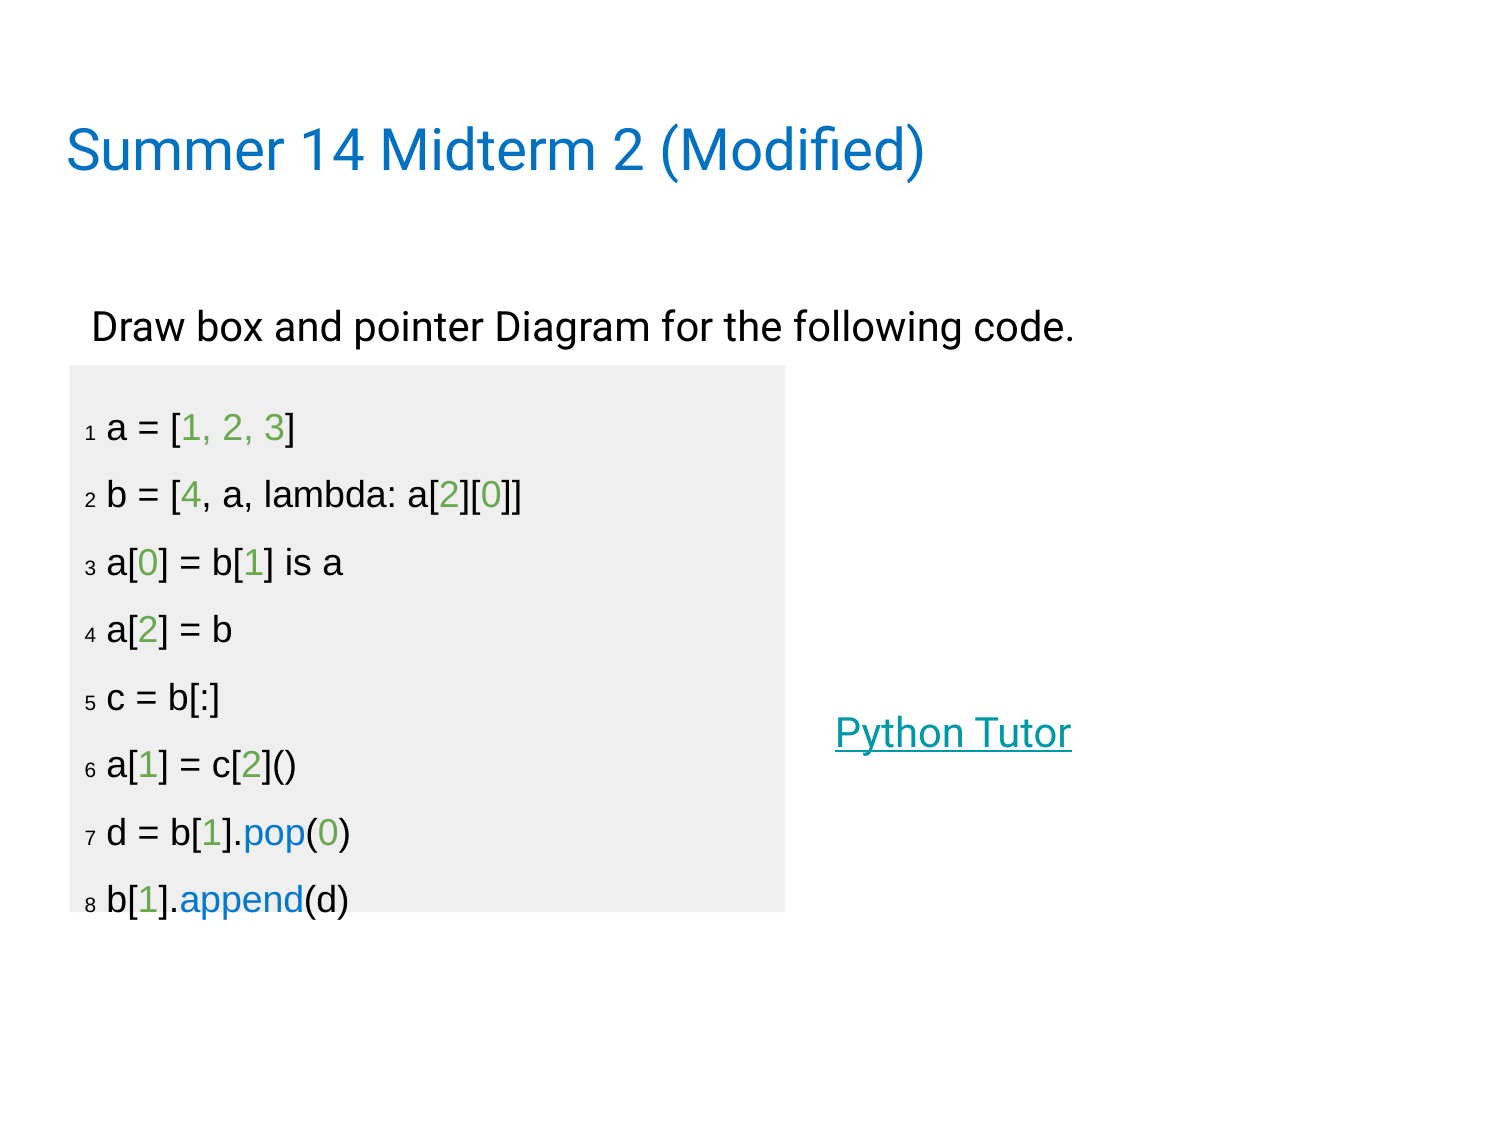

# Summer 14 Midterm 2 (Modified)
Draw box and pointer Diagram for the following code.
1 a = [1, 2, 3]
2 b = [4, a, lambda: a[2][0]]
3 a[0] = b[1] is a
4 a[2] = b
5 c = b[:]
6 a[1] = c[2]()
7 d = b[1].pop(0)
8 b[1].append(d)
Python Tutor